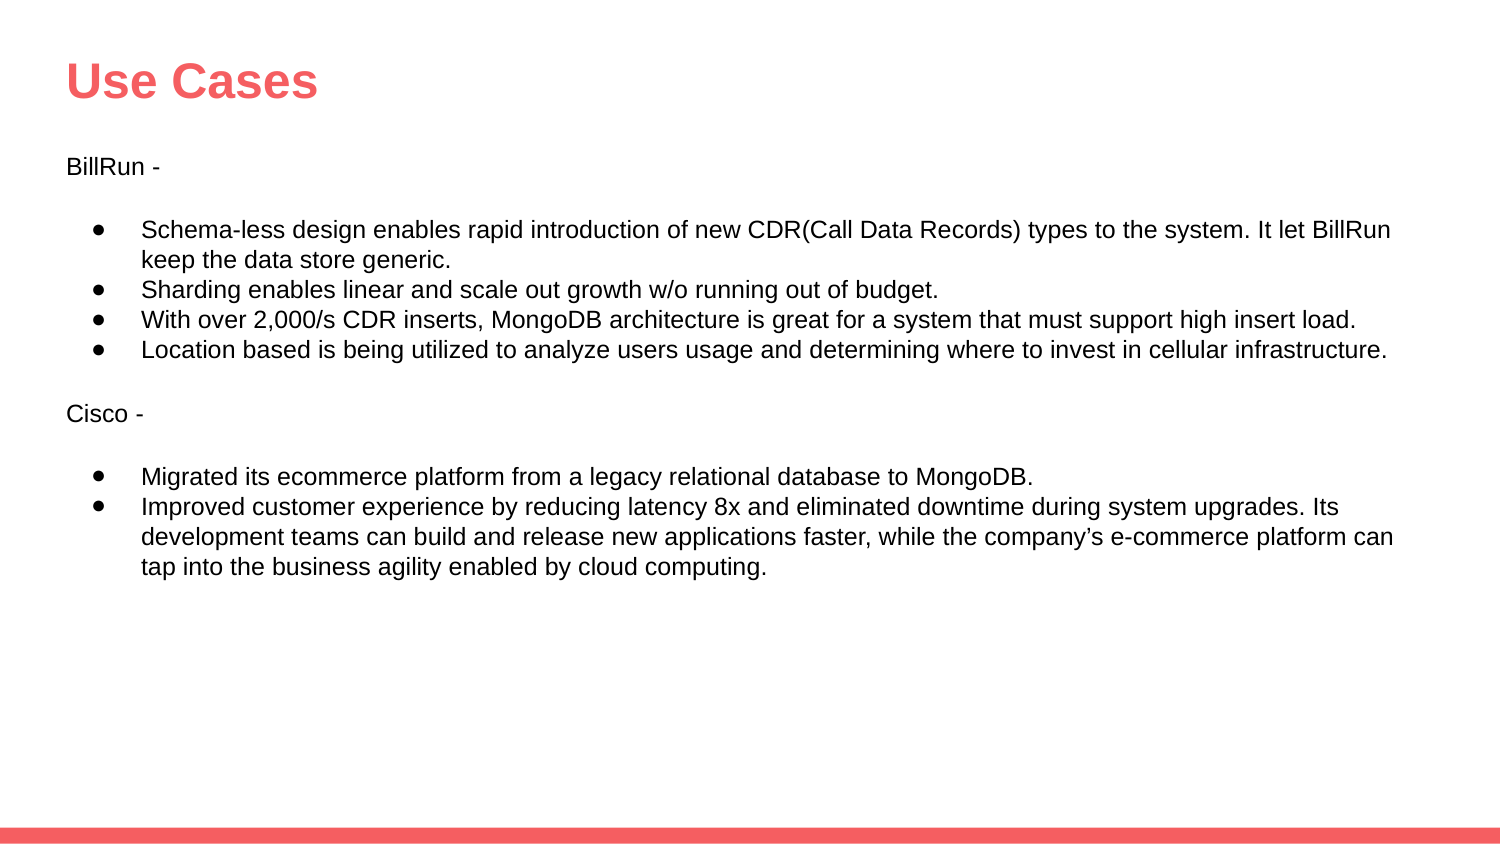

# Use Cases
BillRun -
Schema-less design enables rapid introduction of new CDR(Call Data Records) types to the system. It let BillRun keep the data store generic.
Sharding enables linear and scale out growth w/o running out of budget.
With over 2,000/s CDR inserts, MongoDB architecture is great for a system that must support high insert load.
Location based is being utilized to analyze users usage and determining where to invest in cellular infrastructure.
Cisco -
Migrated its ecommerce platform from a legacy relational database to MongoDB.
Improved customer experience by reducing latency 8x and eliminated downtime during system upgrades. Its development teams can build and release new applications faster, while the company’s e-commerce platform can tap into the business agility enabled by cloud computing.